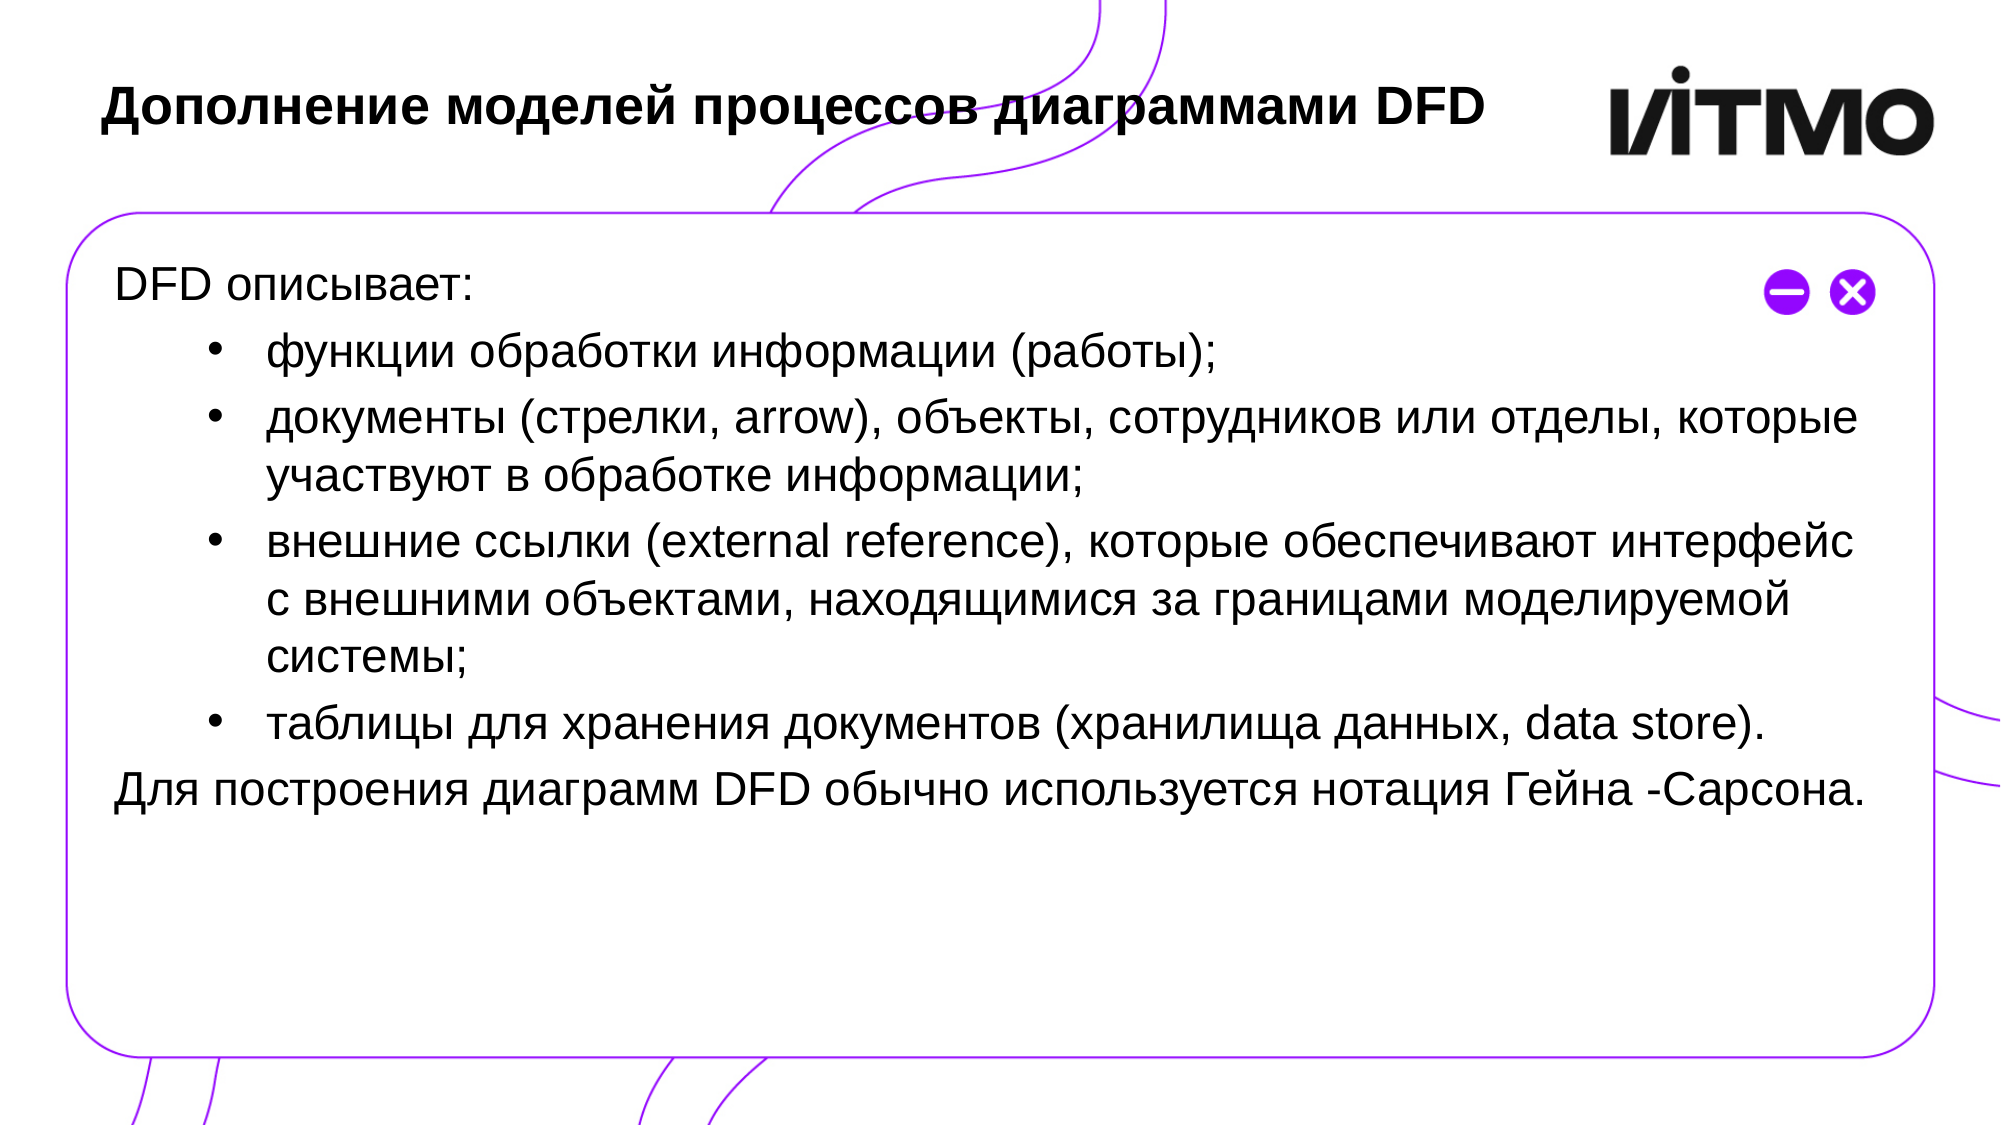

# Дополнение моделей процессов диаграммами DFD
DFD описывает:
функции обработки информации (работы);
документы (стрелки, arrow), объекты, сотрудников или отделы, которые участвуют в обработке информации;
внешние ссылки (external reference), которые обеспечивают интерфейс с внешними объектами, находящимися за границами моделируемой системы;
таблицы для хранения документов (хранилища данных, data store).
Для построения диаграмм DFD обычно используется нотация Гейна -Сарсона.